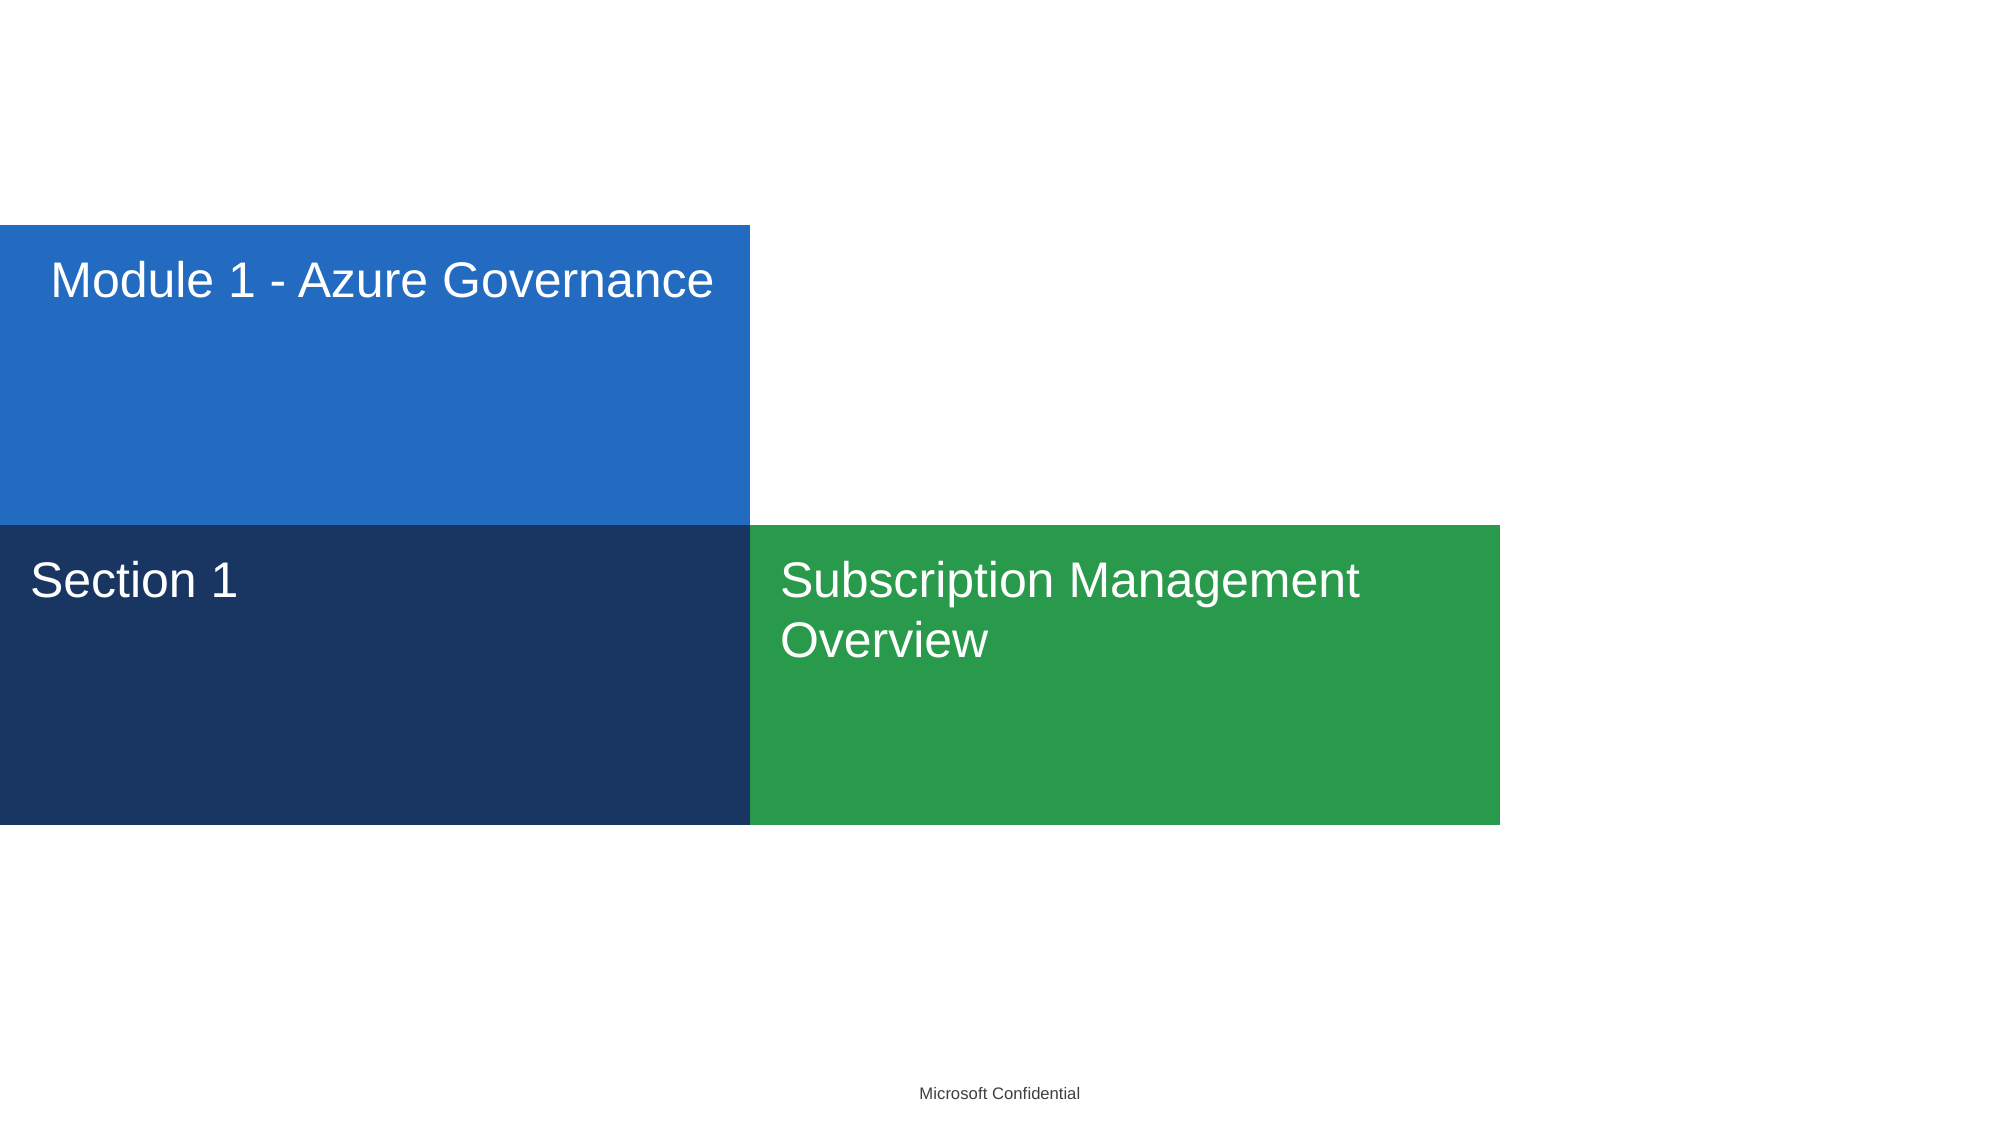

# Module 1 - Azure Governance
Section 1
Subscription Management Overview